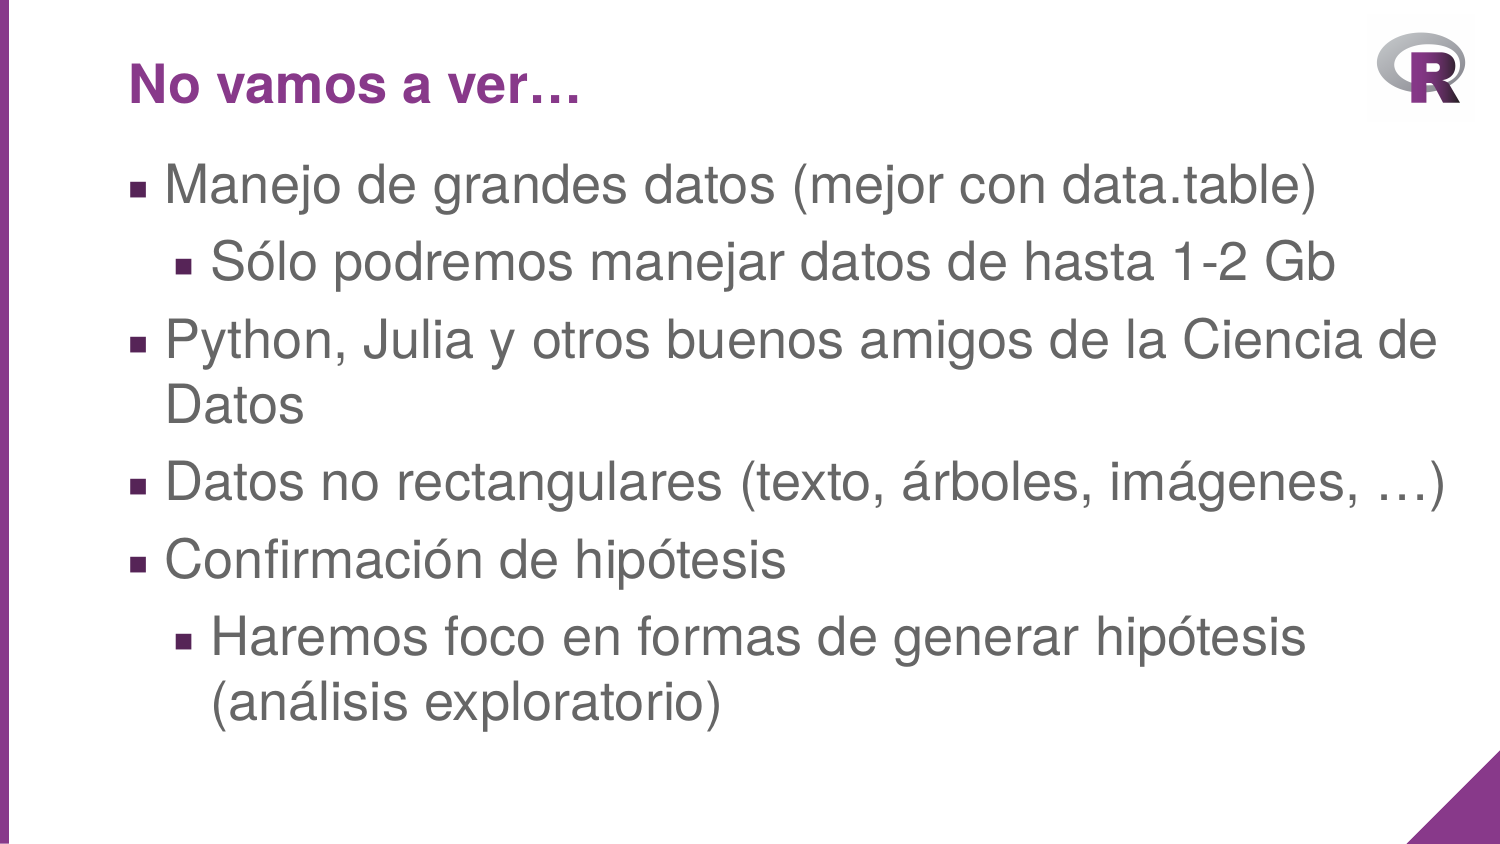

# No vamos a ver…
Manejo de grandes datos (mejor con data.table)
Sólo podremos manejar datos de hasta 1-2 Gb
Python, Julia y otros buenos amigos de la Ciencia de Datos
Datos no rectangulares (texto, árboles, imágenes, …)
Confirmación de hipótesis
Haremos foco en formas de generar hipótesis (análisis exploratorio)